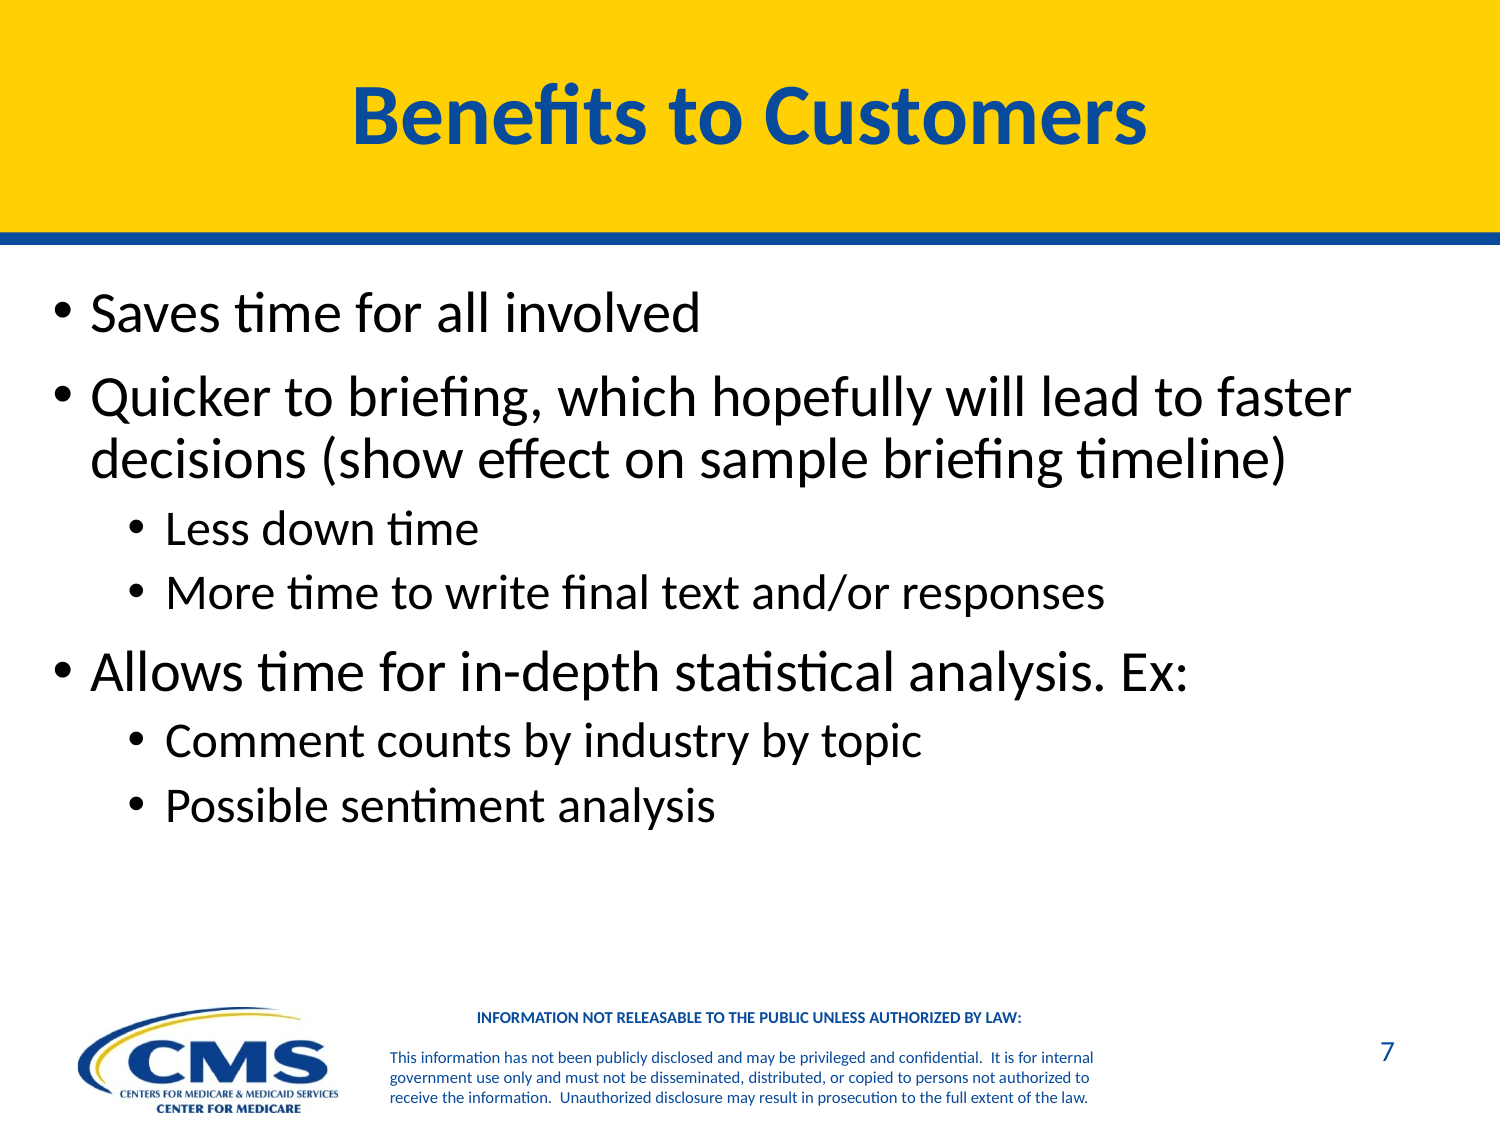

# Benefits to Customers
Saves time for all involved
Quicker to briefing, which hopefully will lead to faster decisions (show effect on sample briefing timeline)
Less down time
More time to write final text and/or responses
Allows time for in-depth statistical analysis. Ex:
Comment counts by industry by topic
Possible sentiment analysis